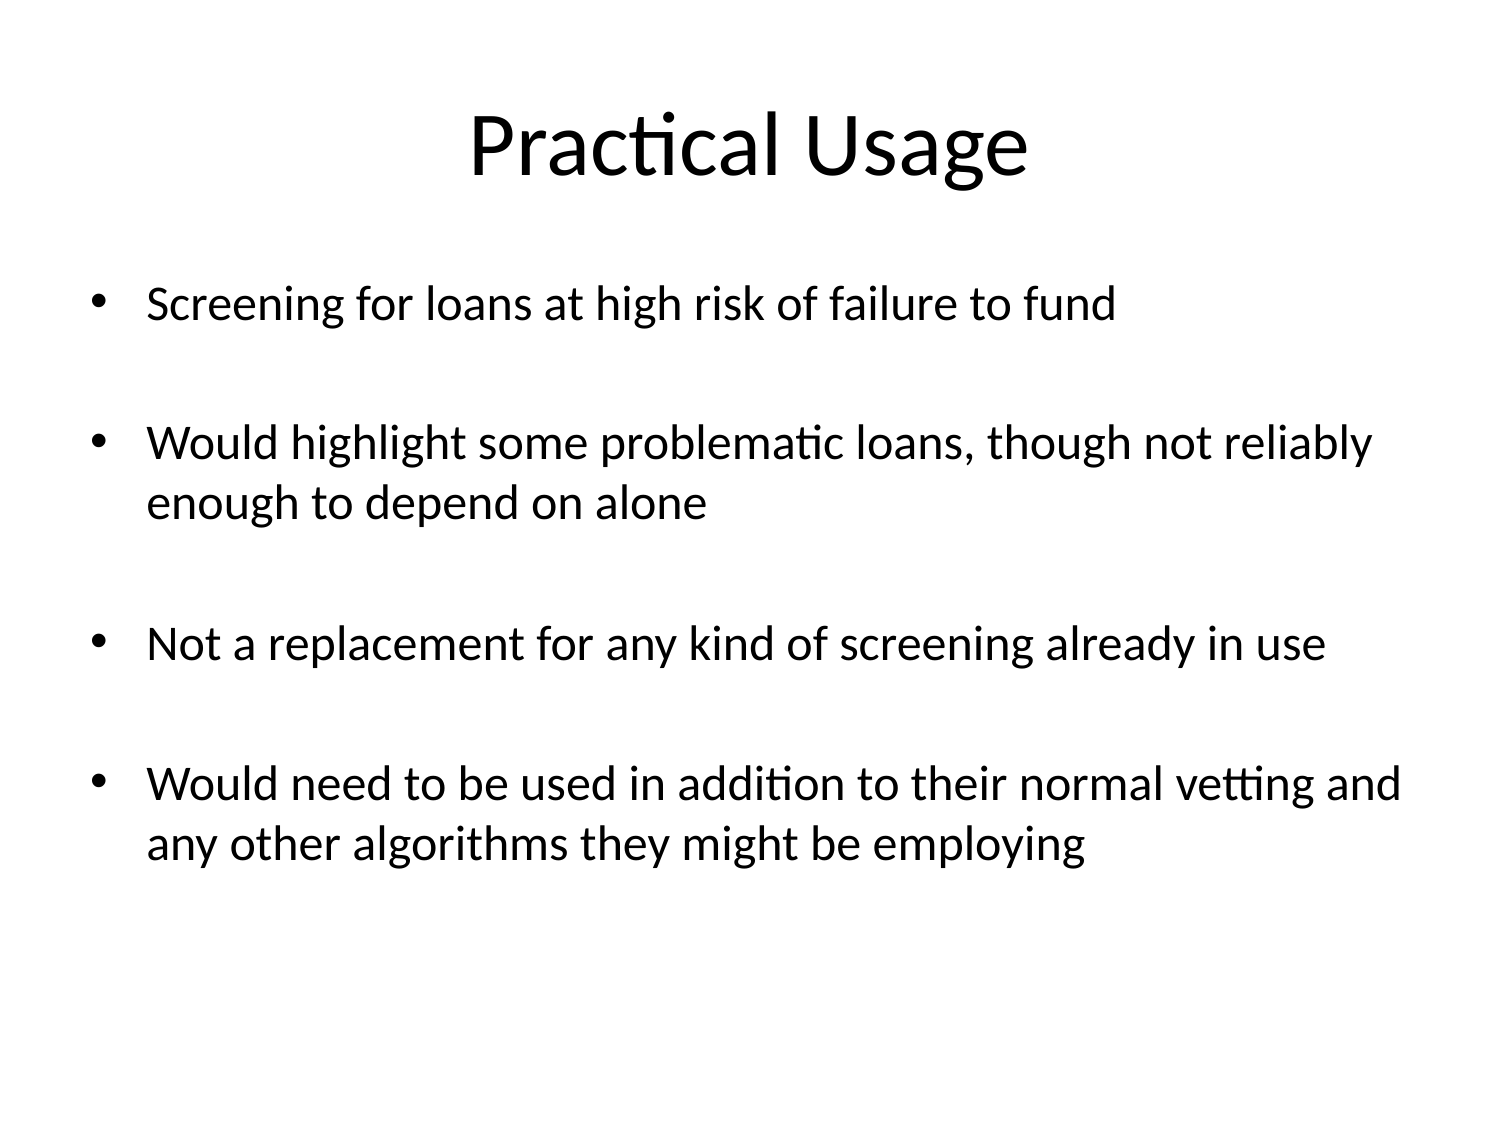

# Practical Usage
Screening for loans at high risk of failure to fund

Would highlight some problematic loans, though not reliably enough to depend on alone

Not a replacement for any kind of screening already in use

Would need to be used in addition to their normal vetting and any other algorithms they might be employing